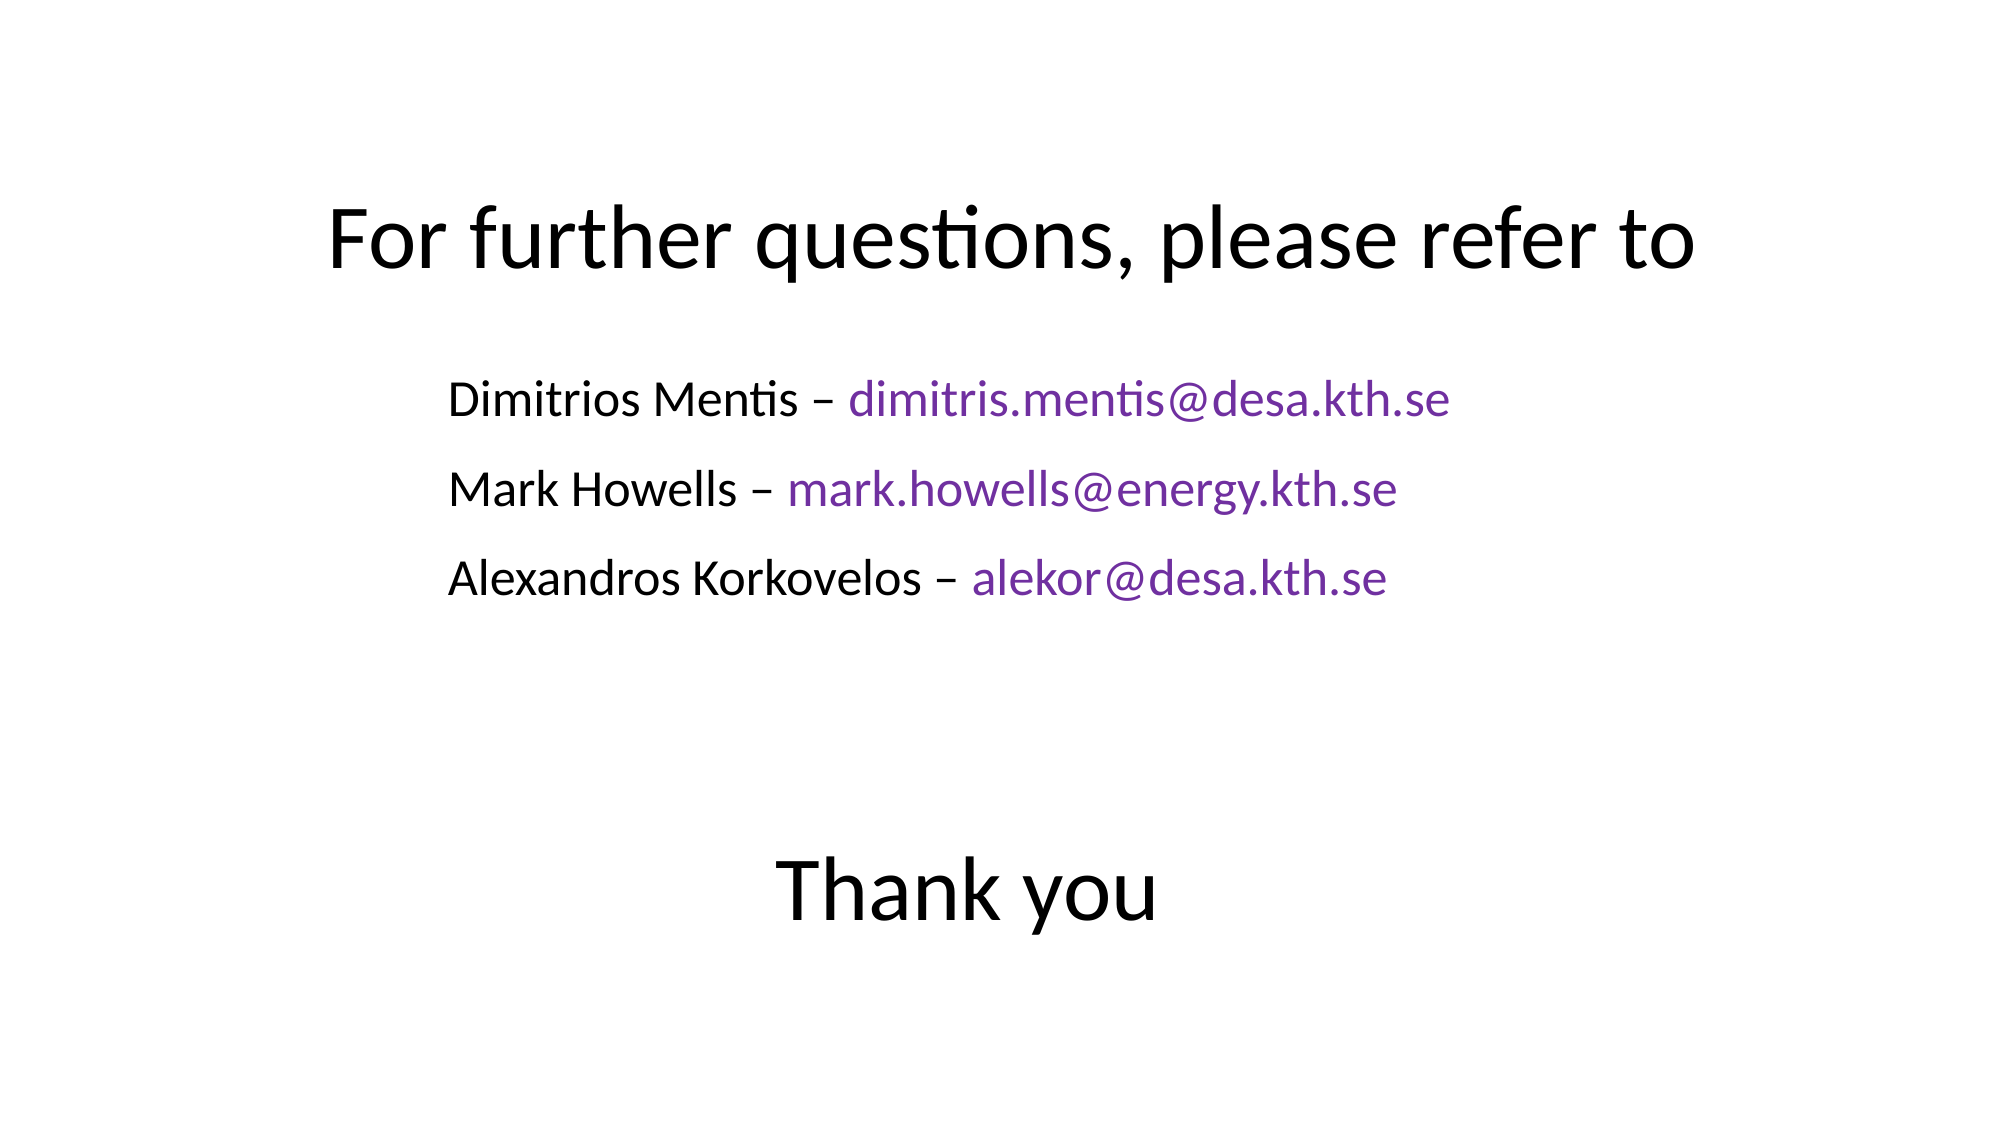

For further questions, please refer to
Dimitrios Mentis – dimitris.mentis@desa.kth.se
Mark Howells – mark.howells@energy.kth.se
Alexandros Korkovelos – alekor@desa.kth.se

Thank you
54